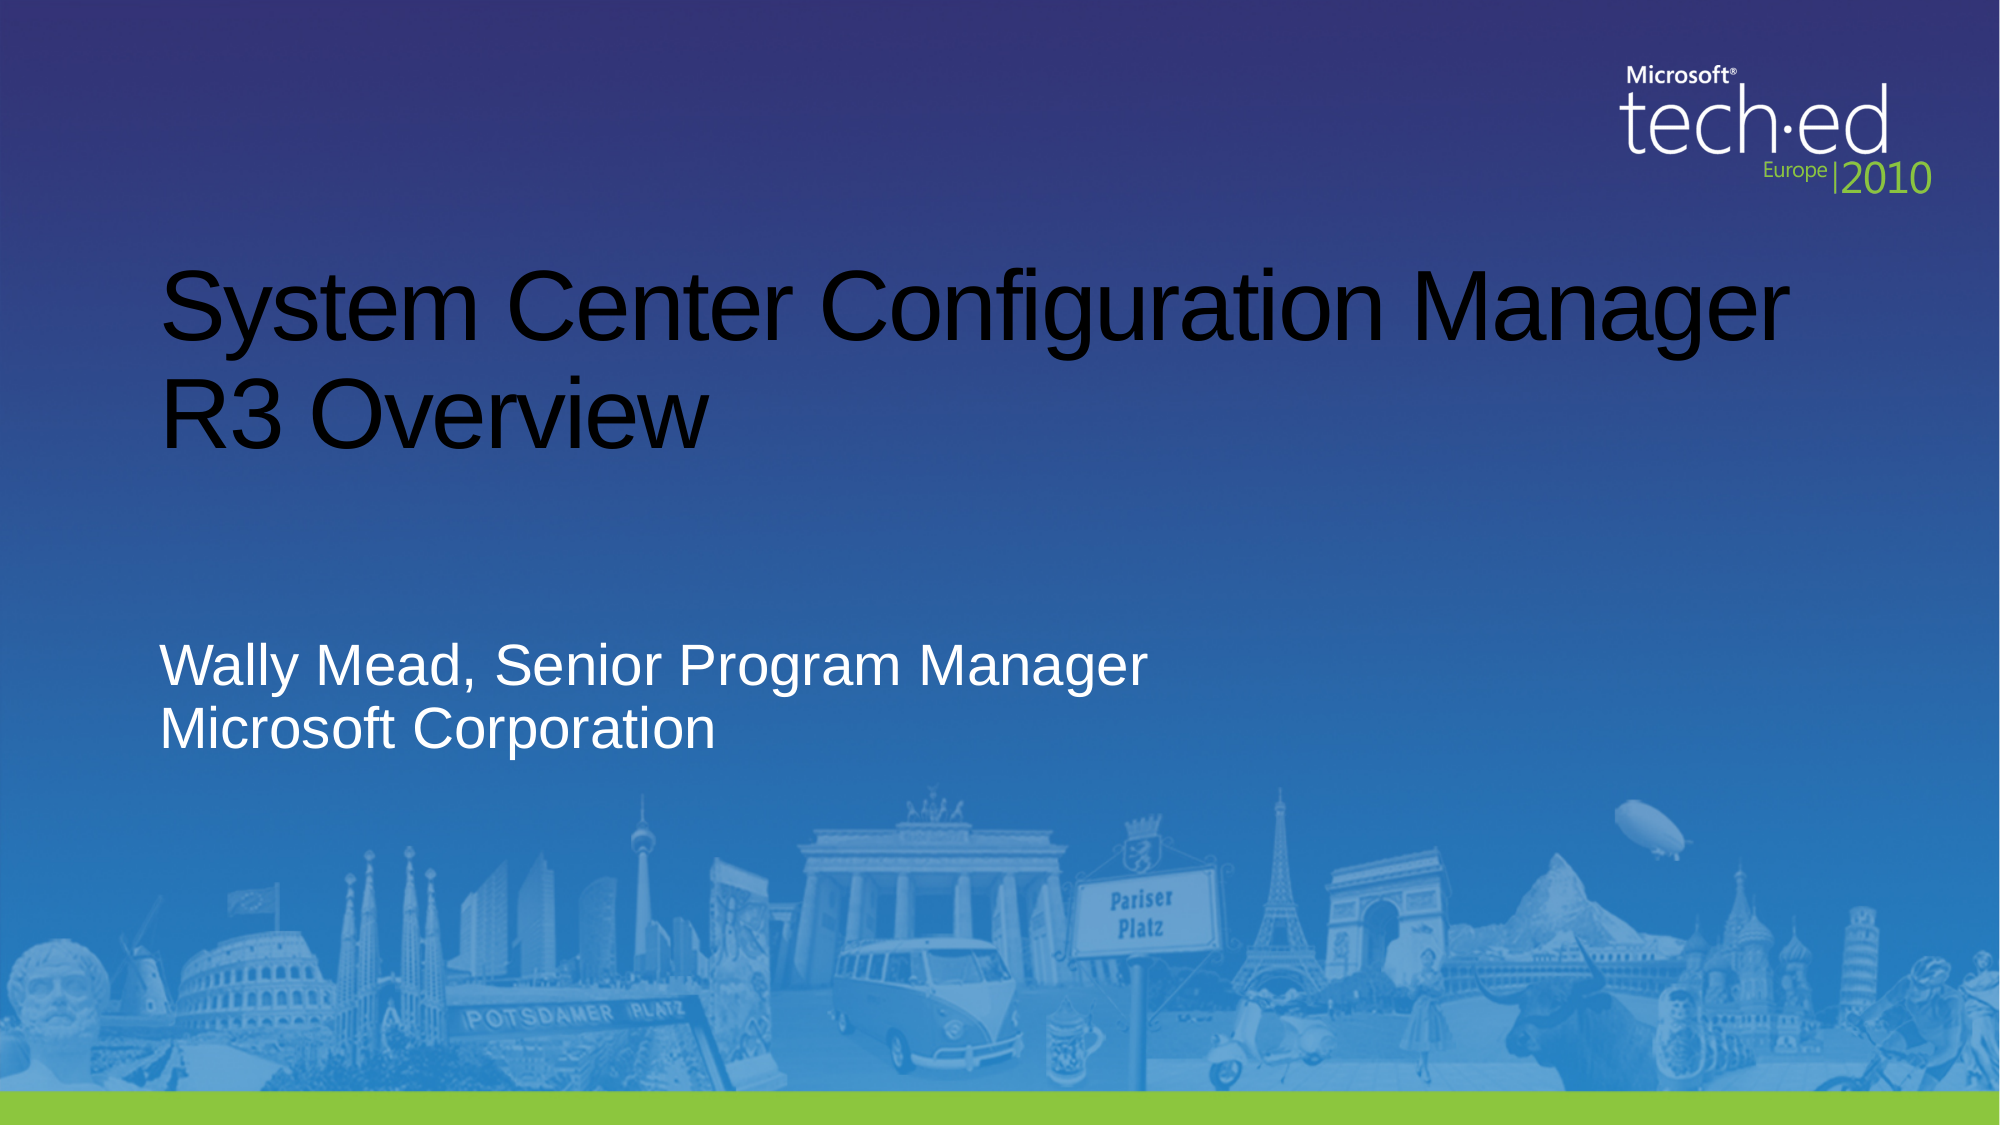

# System Center Configuration Manager R3 Overview
Wally Mead, Senior Program Manager
Microsoft Corporation